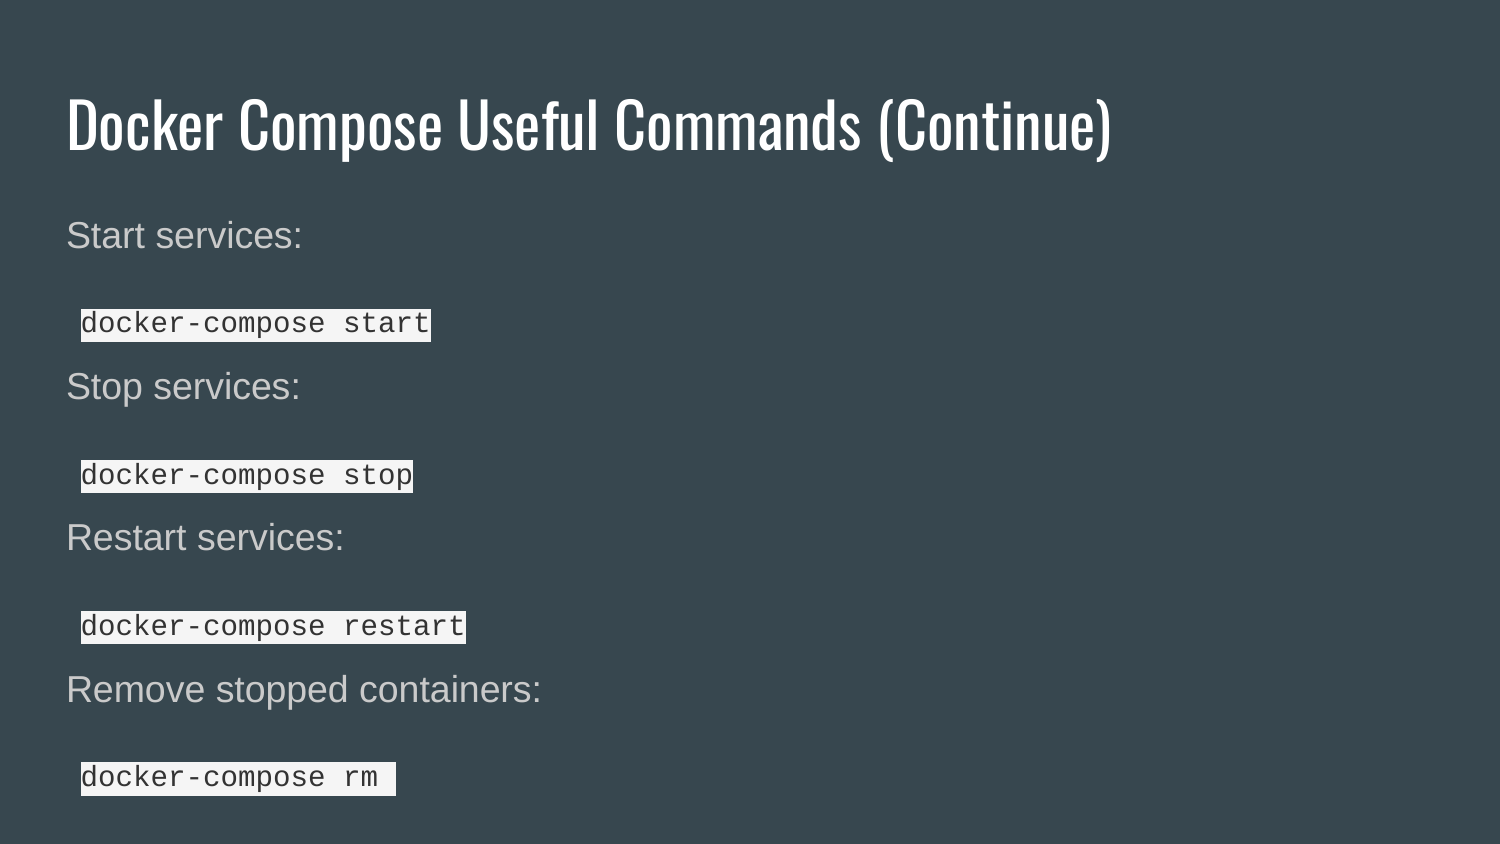

# Docker Compose Useful Commands (Continue)
Start services:
docker-compose start
Stop services:
docker-compose stop
Restart services:
docker-compose restart
Remove stopped containers:
docker-compose rm